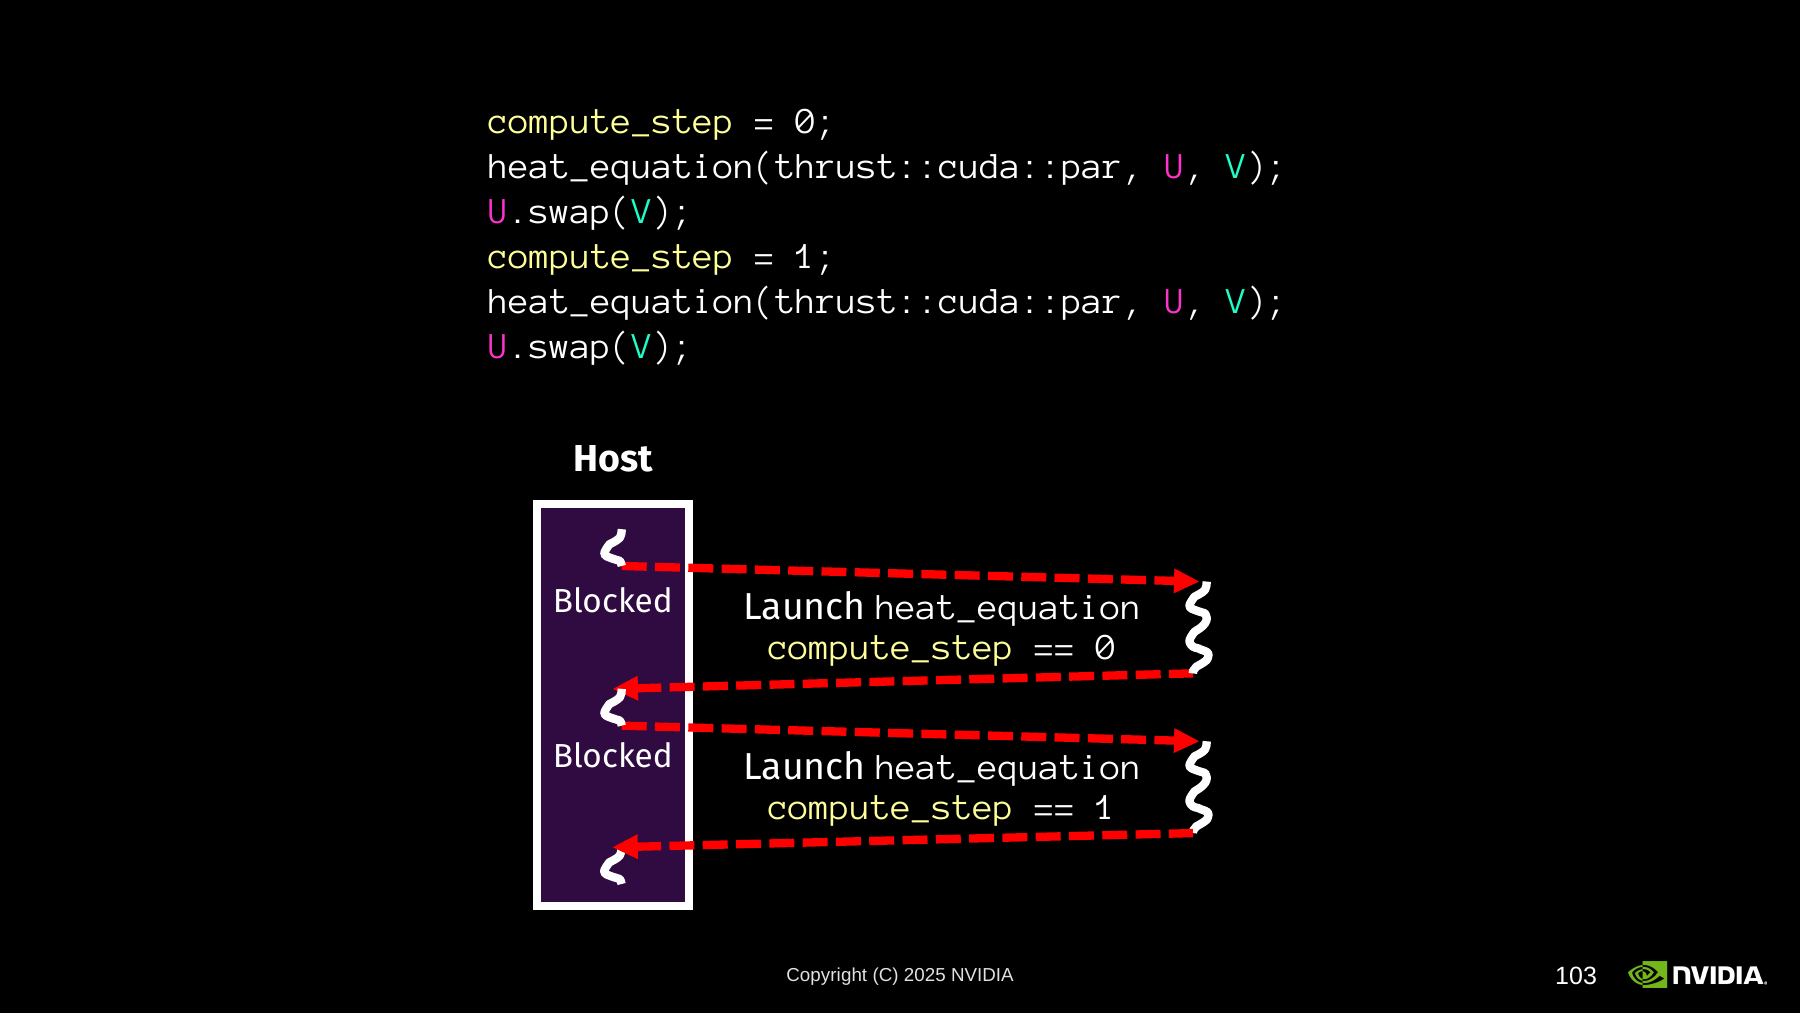

compute_step = 0;
heat_equation(thrust::cuda::par, U, V);
U.swap(V);
compute_step = 1;
heat_equation(thrust::cuda::par, U, V);
U.swap(V);
Host

Blocked
Launch heat_equation
compute_step == 0

Blocked
Launch heat_equation
compute_step == 1

Copyright (C) 2025 NVIDIA
103